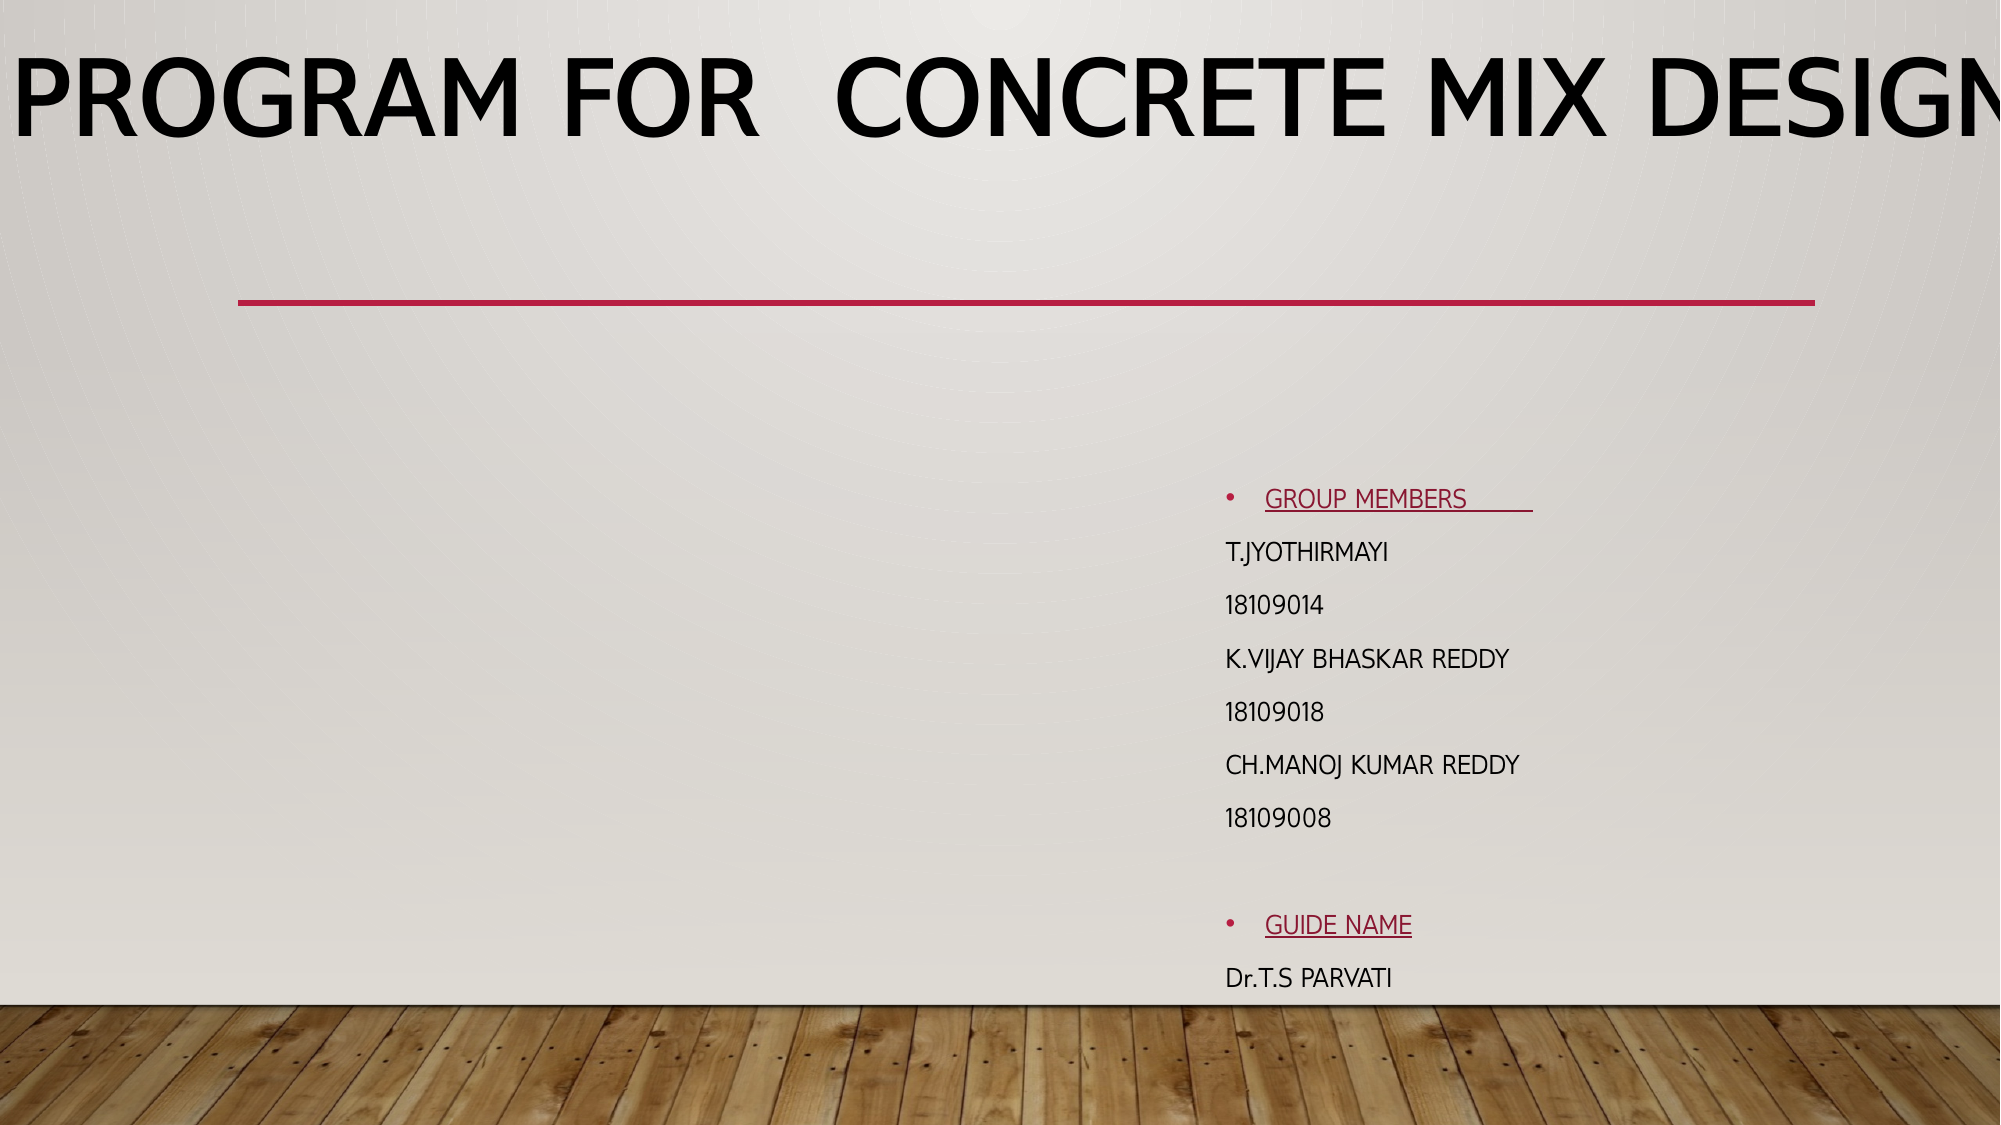

PROGRAM FOR  CONCRETE MIX DESIGN
#
GROUP MEMBERS
T.JYOTHIRMAYI
18109014
K.VIJAY BHASKAR REDDY
18109018
CH.MANOJ KUMAR REDDY
18109008

GUIDE NAME
Dr.T.S PARVATI